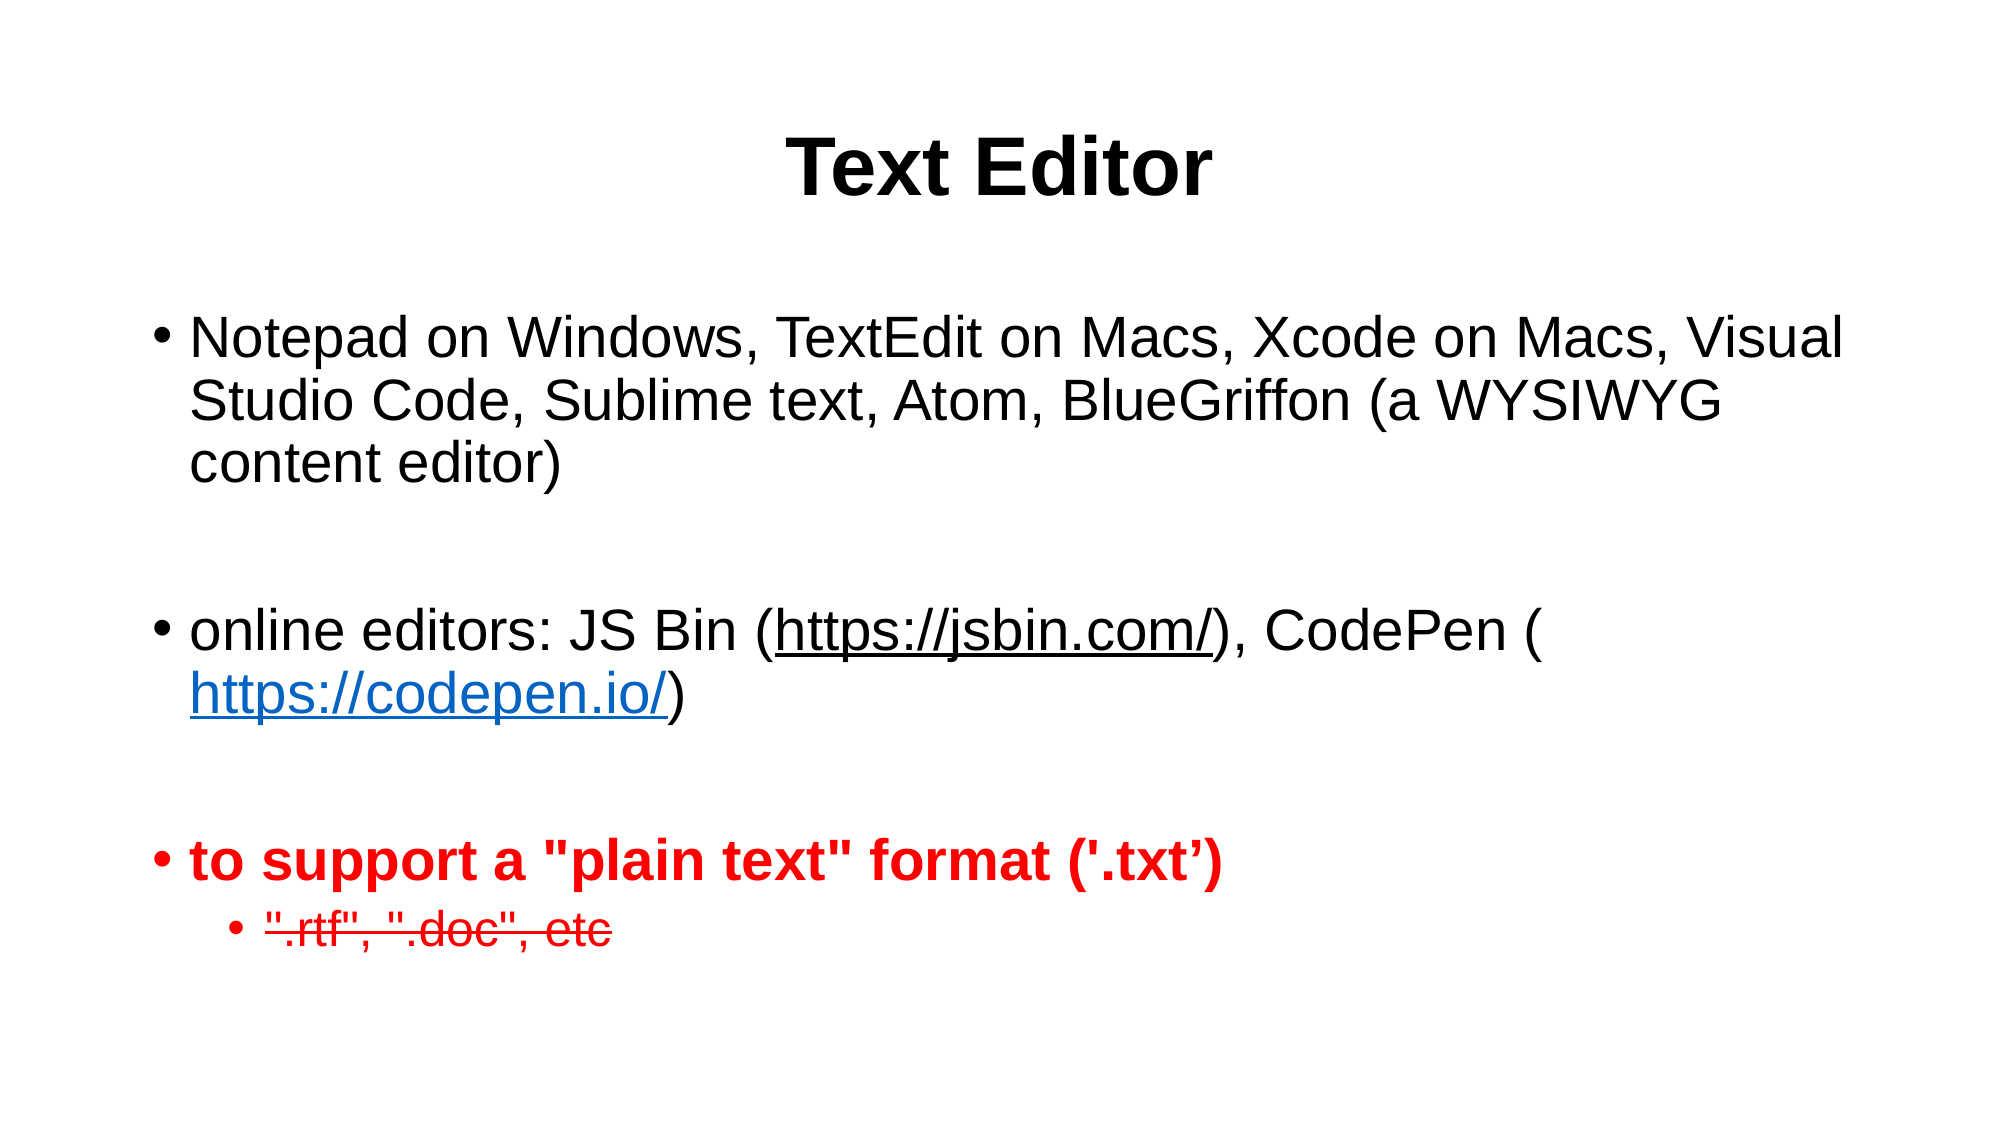

# Text Editor
Notepad on Windows, TextEdit on Macs, Xcode on Macs, Visual Studio Code, Sublime text, Atom, BlueGriffon (a WYSIWYG content editor)

online editors: JS Bin (https://jsbin.com/), CodePen (https://codepen.io/)

to support a "plain text" format ('.txt’)
".rtf", ".doc", etc